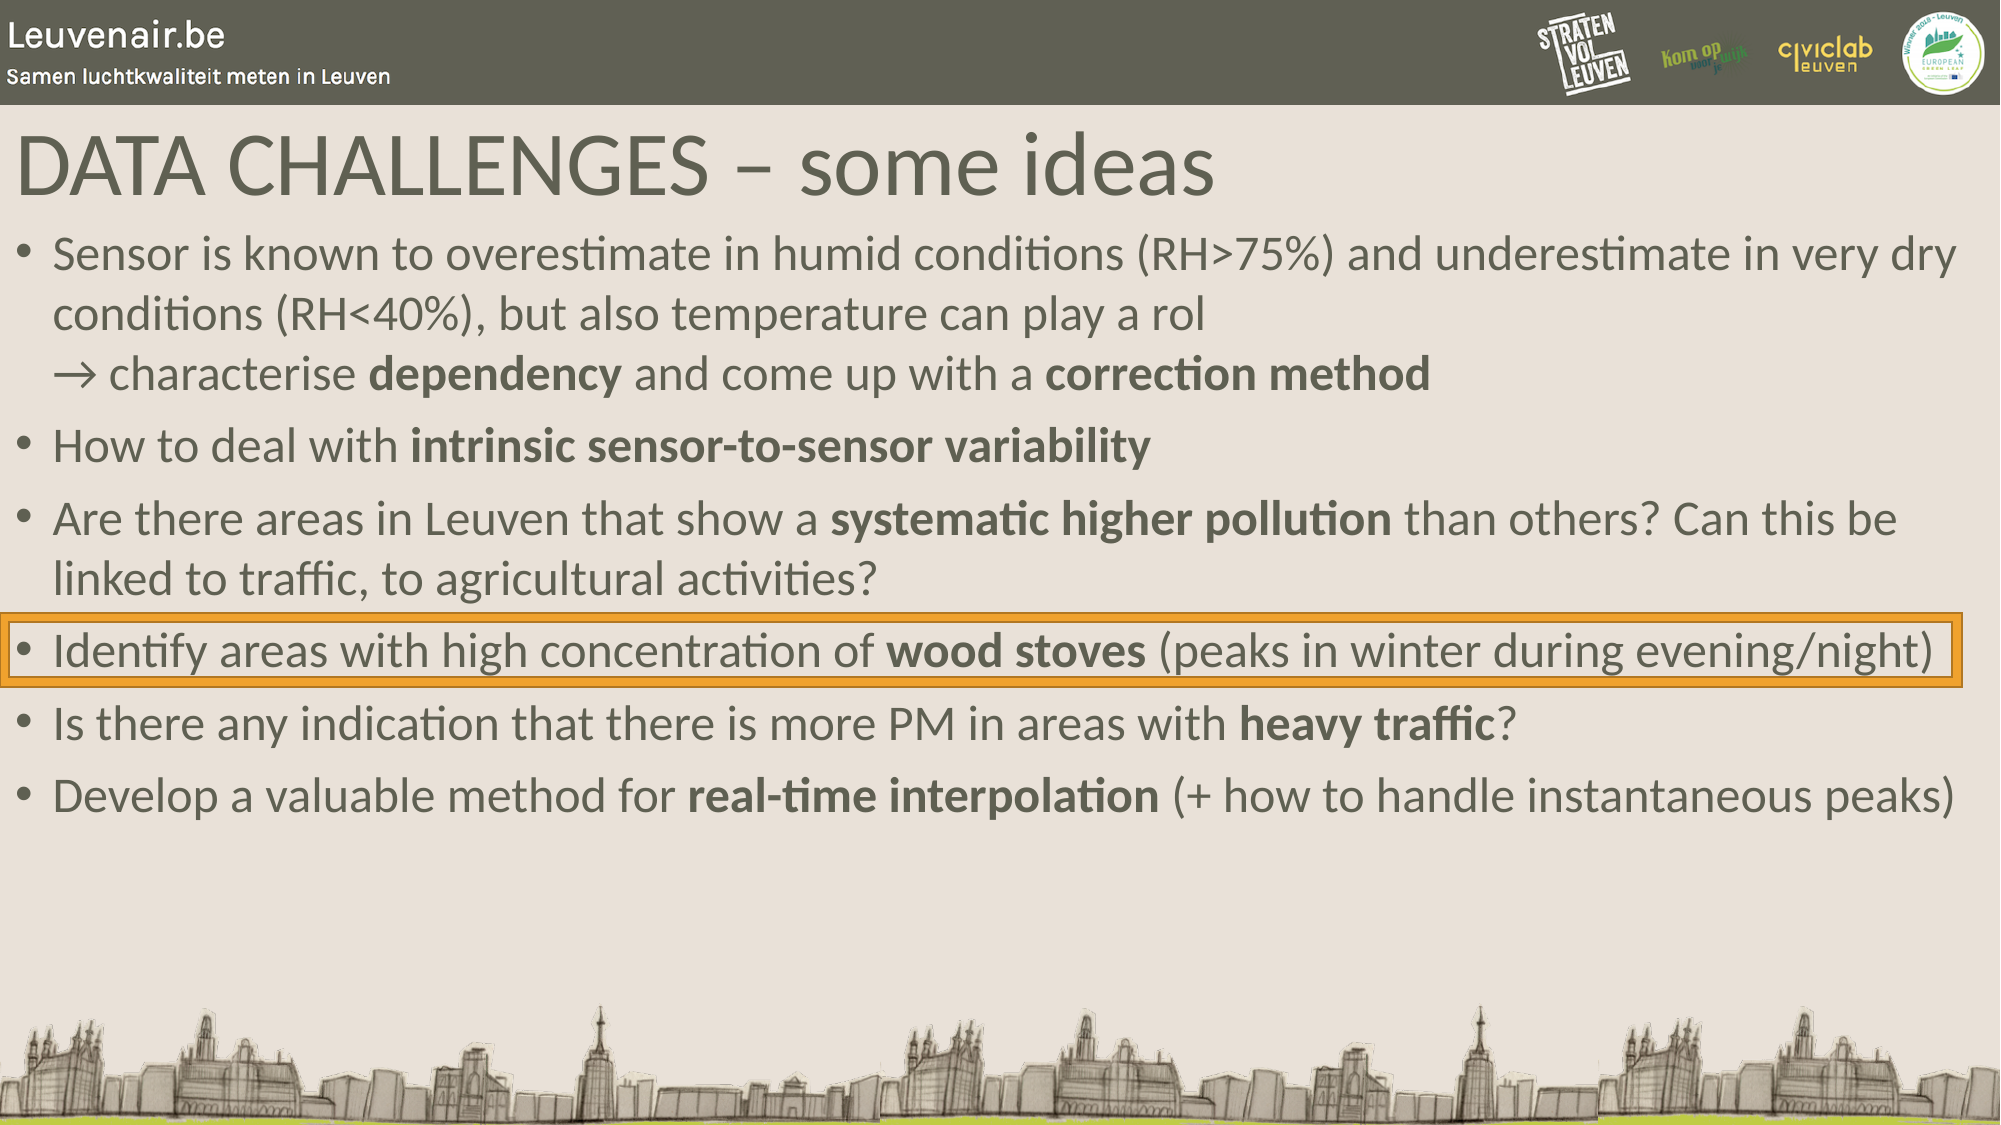

DATA CHALLENGES – some ideas
Sensor is known to overestimate in humid conditions (RH>75%) and underestimate in very dry conditions (RH<40%), but also temperature can play a rol
→ characterise dependency and come up with a correction method
How to deal with intrinsic sensor-to-sensor variability
Are there areas in Leuven that show a systematic higher pollution than others? Can this be linked to traffic, to agricultural activities?
Identify areas with high concentration of wood stoves (peaks in winter during evening/night)
Is there any indication that there is more PM in areas with heavy traffic?
Develop a valuable method for real-time interpolation (+ how to handle instantaneous peaks)